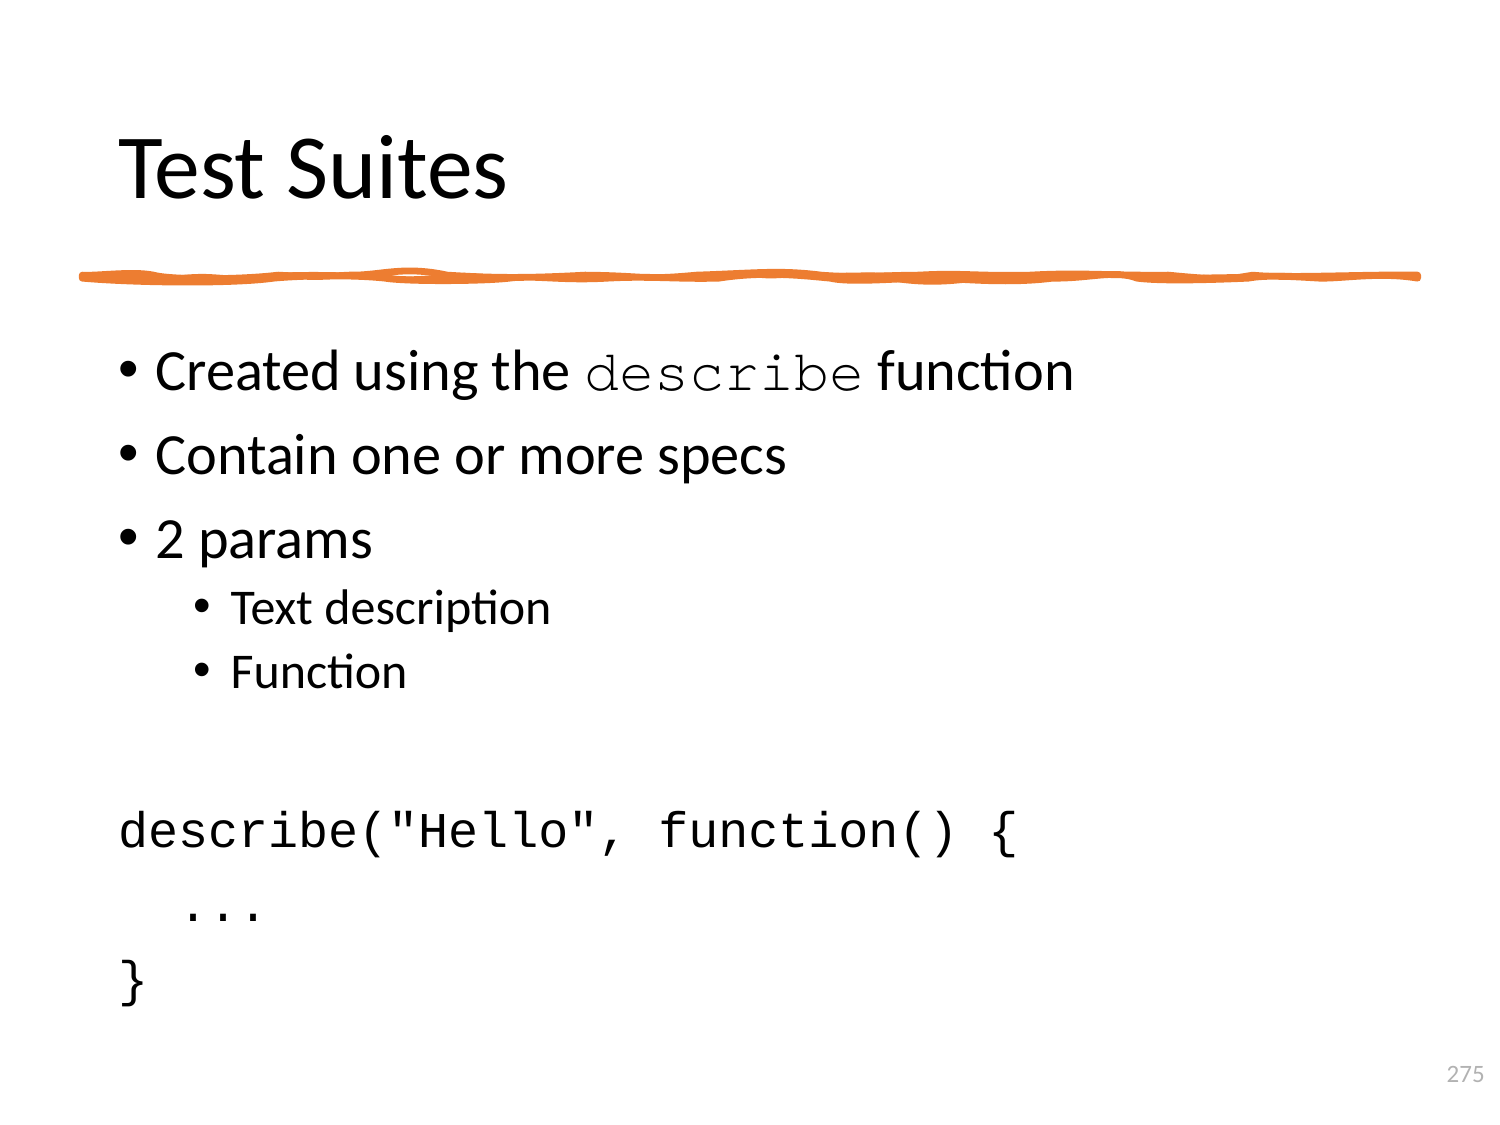

# Test Suites
Created using the describe function
Contain one or more specs
2 params
Text description
Function

describe("Hello", function() {
  ...
}
275